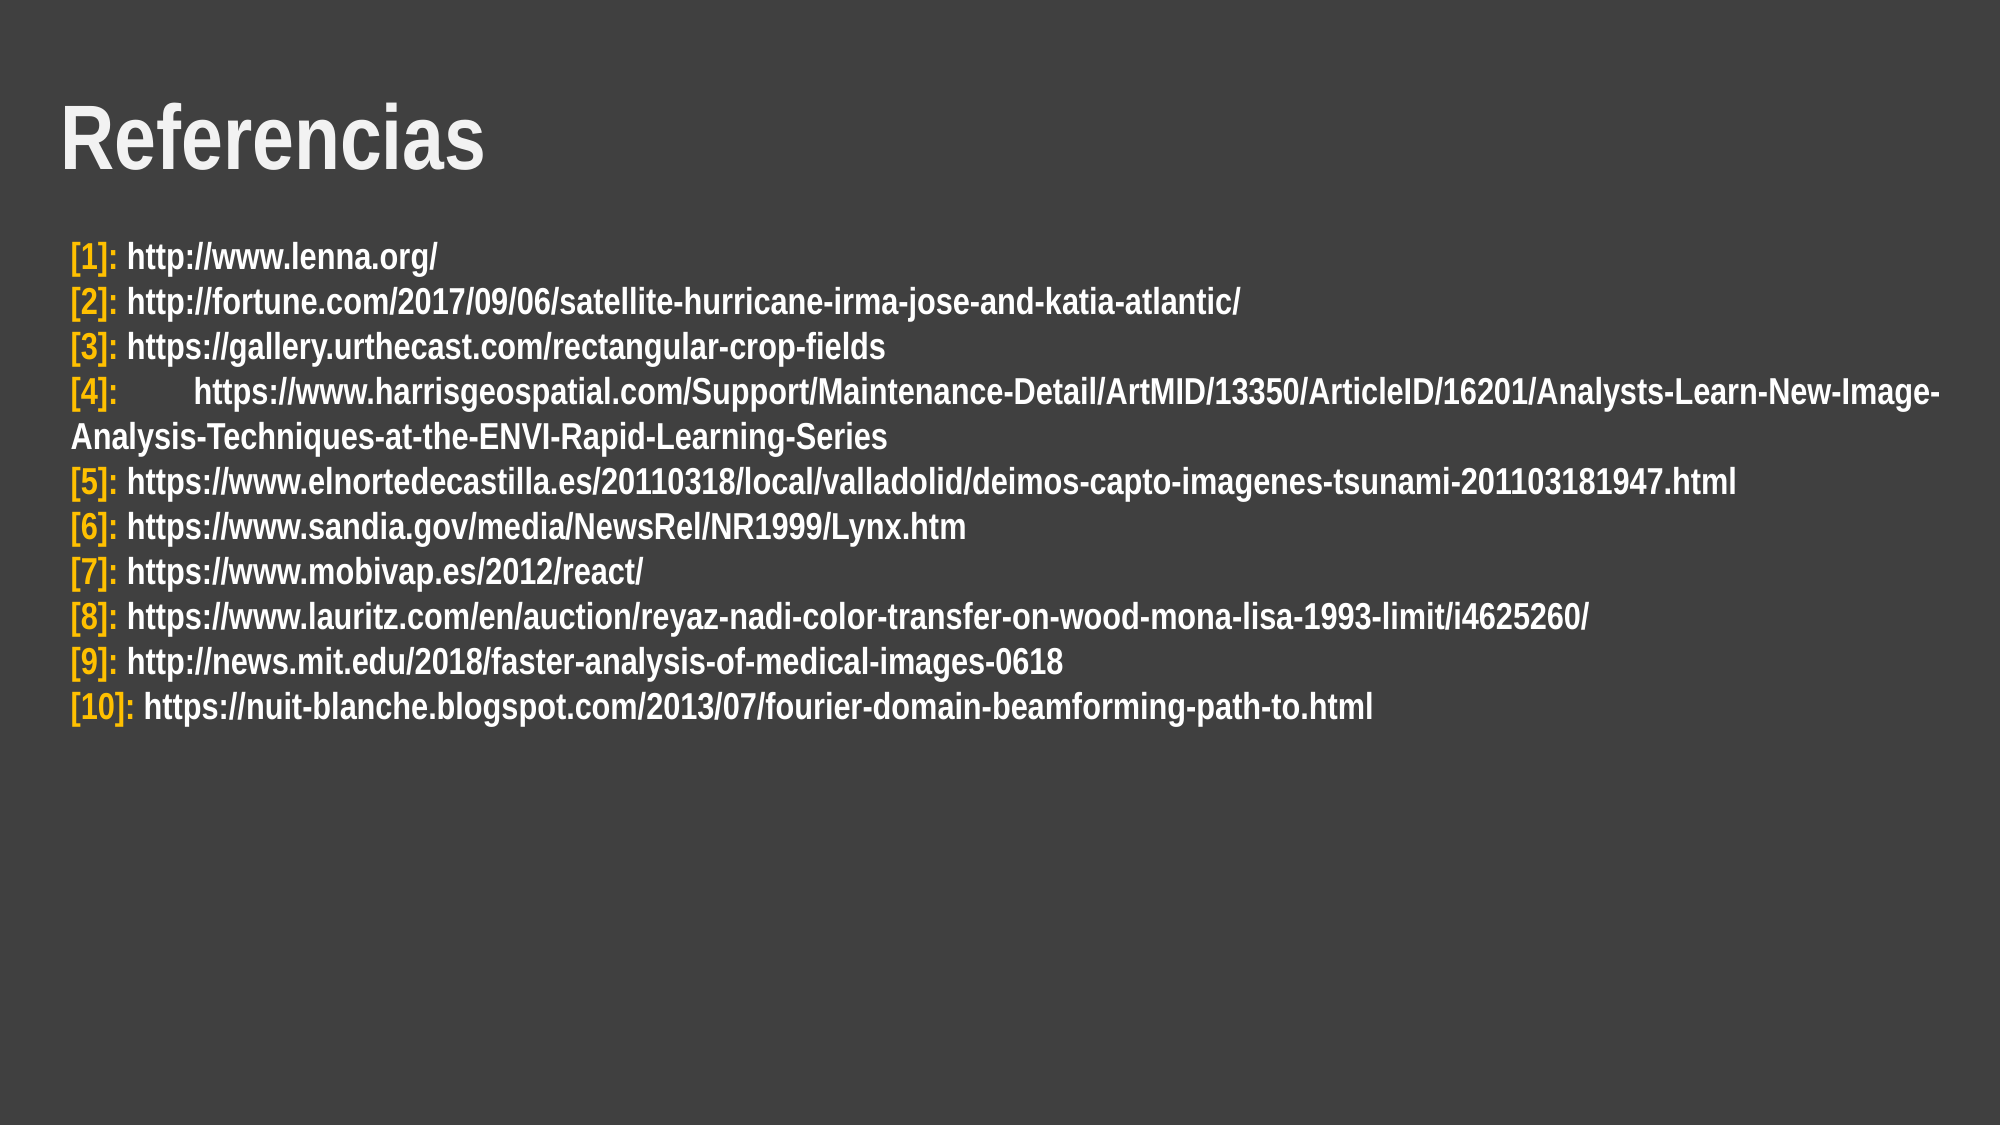

Referencias

[1]: http://www.lenna.org/
[2]: http://fortune.com/2017/09/06/satellite-hurricane-irma-jose-and-katia-atlantic/
[3]: https://gallery.urthecast.com/rectangular-crop-fields
[4]: https://www.harrisgeospatial.com/Support/Maintenance-Detail/ArtMID/13350/ArticleID/16201/Analysts-Learn-New-Image-Analysis-Techniques-at-the-ENVI-Rapid-Learning-Series
[5]: https://www.elnortedecastilla.es/20110318/local/valladolid/deimos-capto-imagenes-tsunami-201103181947.html
[6]: https://www.sandia.gov/media/NewsRel/NR1999/Lynx.htm
[7]: https://www.mobivap.es/2012/react/
[8]: https://www.lauritz.com/en/auction/reyaz-nadi-color-transfer-on-wood-mona-lisa-1993-limit/i4625260/
[9]: http://news.mit.edu/2018/faster-analysis-of-medical-images-0618
[10]: https://nuit-blanche.blogspot.com/2013/07/fourier-domain-beamforming-path-to.html